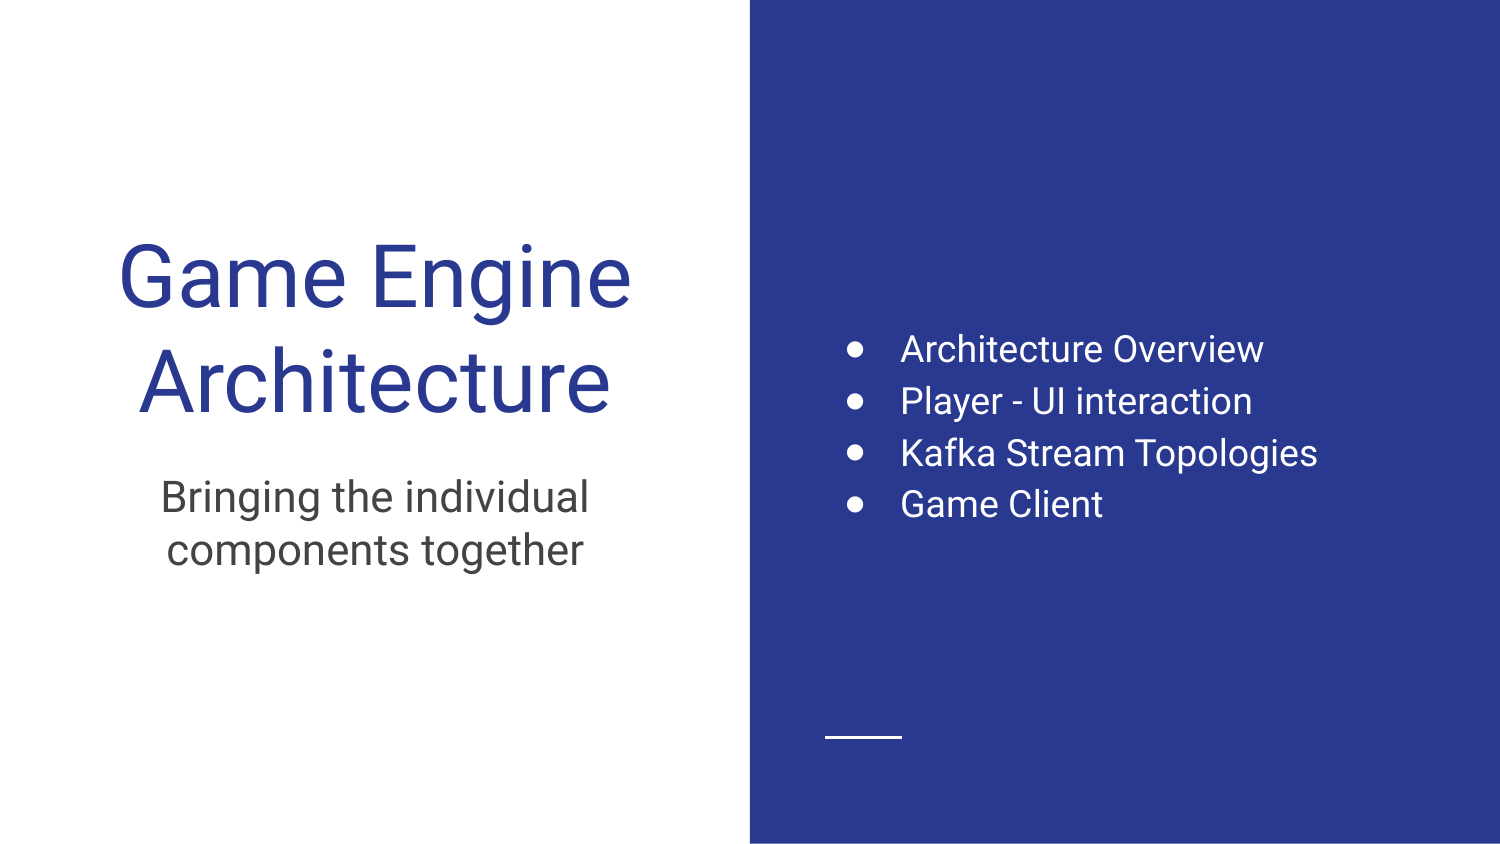

Architecture Overview
Player - UI interaction
Kafka Stream Topologies
Game Client
# Game Engine Architecture
Bringing the individual components together